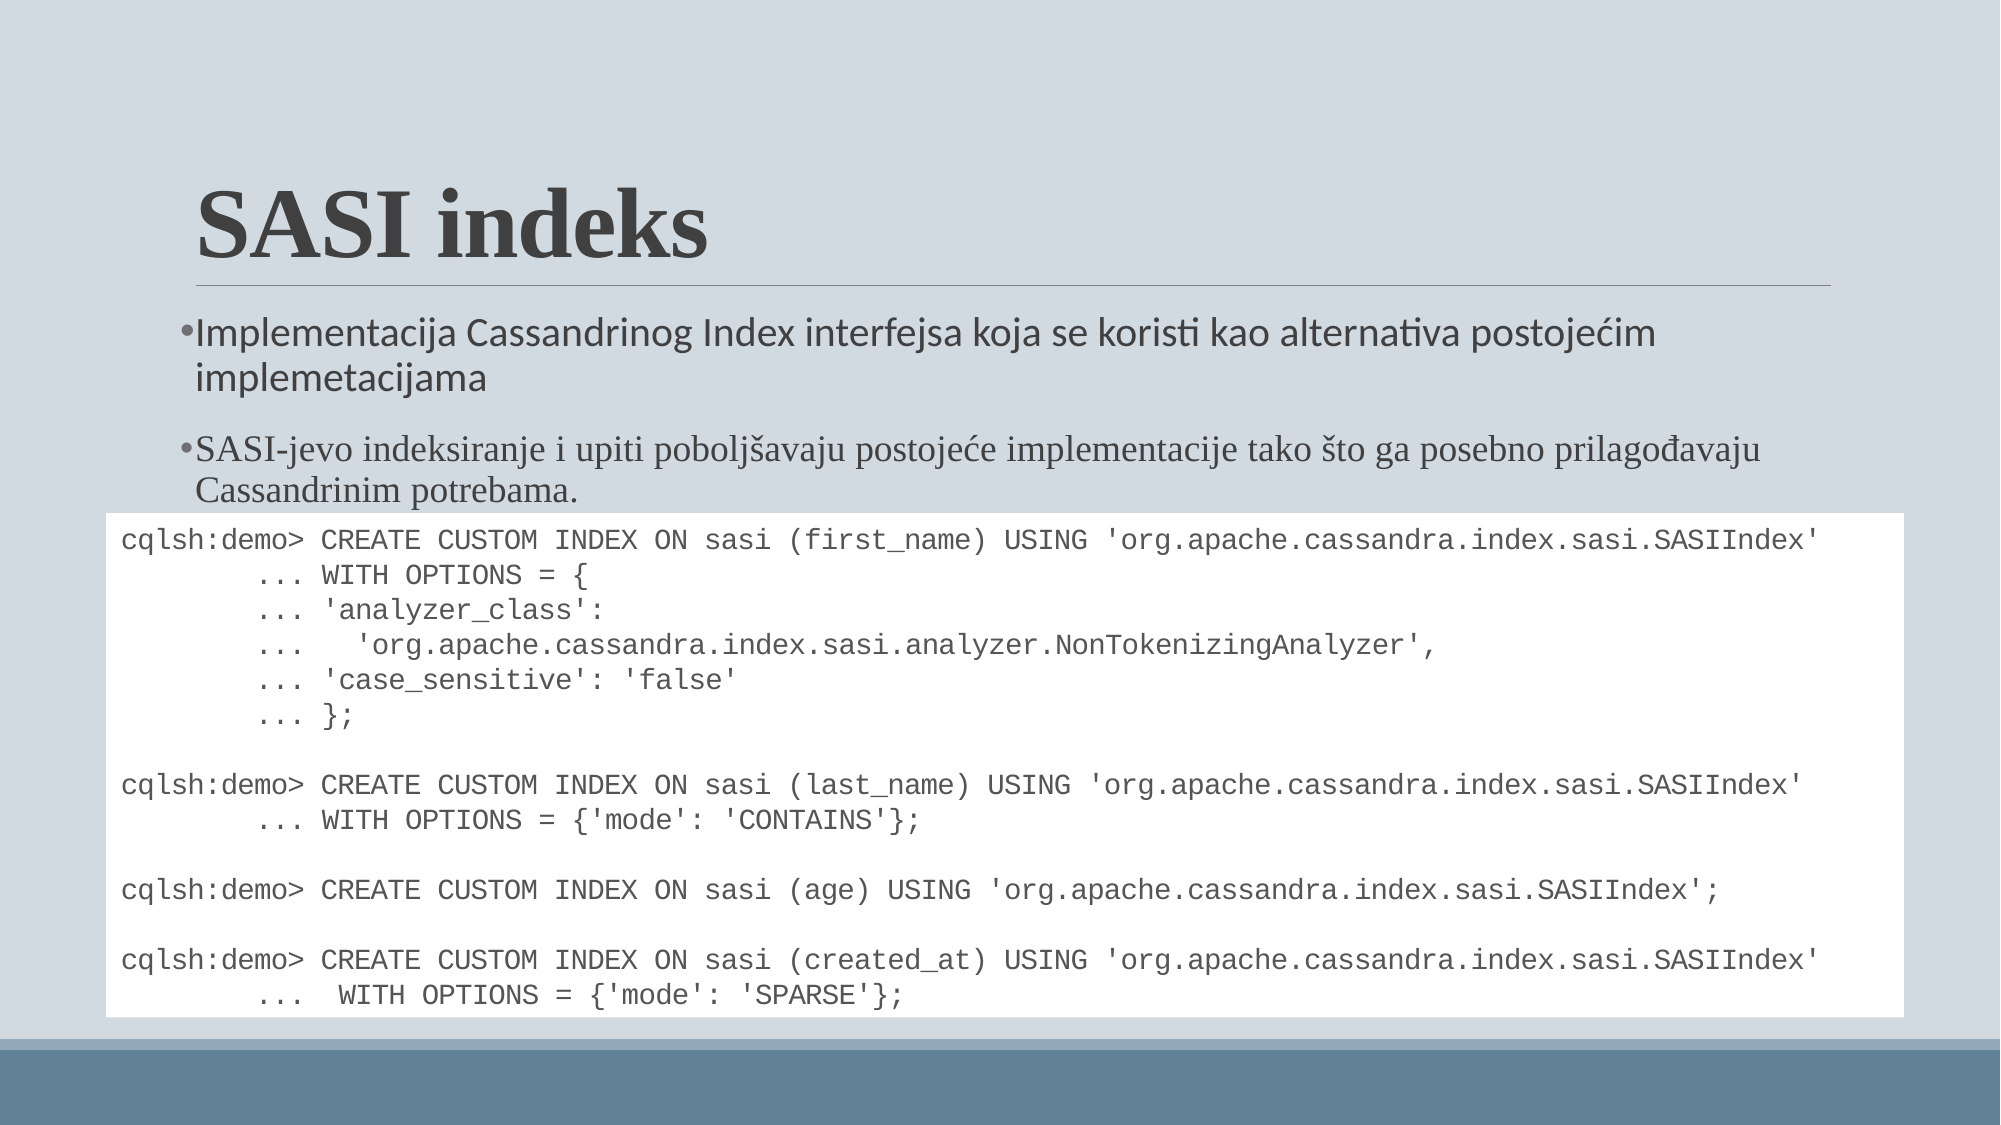

# SASI indeks
Implementacija Cassandrinog Index interfejsa koja se koristi kao alternativa postojećim implemetacijama
SASI-jevo indeksiranje i upiti poboljšavaju postojeće implementacije tako što ga posebno prilagođavaju Cassandrinim potrebama.

cqlsh:demo> CREATE CUSTOM INDEX ON sasi (first_name) USING 'org.apache.cassandra.index.sasi.SASIIndex'
        ... WITH OPTIONS = {
        ... 'analyzer_class':
        ...   'org.apache.cassandra.index.sasi.analyzer.NonTokenizingAnalyzer',
        ... 'case_sensitive': 'false'
        ... };

cqlsh:demo> CREATE CUSTOM INDEX ON sasi (last_name) USING 'org.apache.cassandra.index.sasi.SASIIndex'
        ... WITH OPTIONS = {'mode': 'CONTAINS'};

cqlsh:demo> CREATE CUSTOM INDEX ON sasi (age) USING 'org.apache.cassandra.index.sasi.SASIIndex';

cqlsh:demo> CREATE CUSTOM INDEX ON sasi (created_at) USING 'org.apache.cassandra.index.sasi.SASIIndex'
        ...  WITH OPTIONS = {'mode': 'SPARSE'};